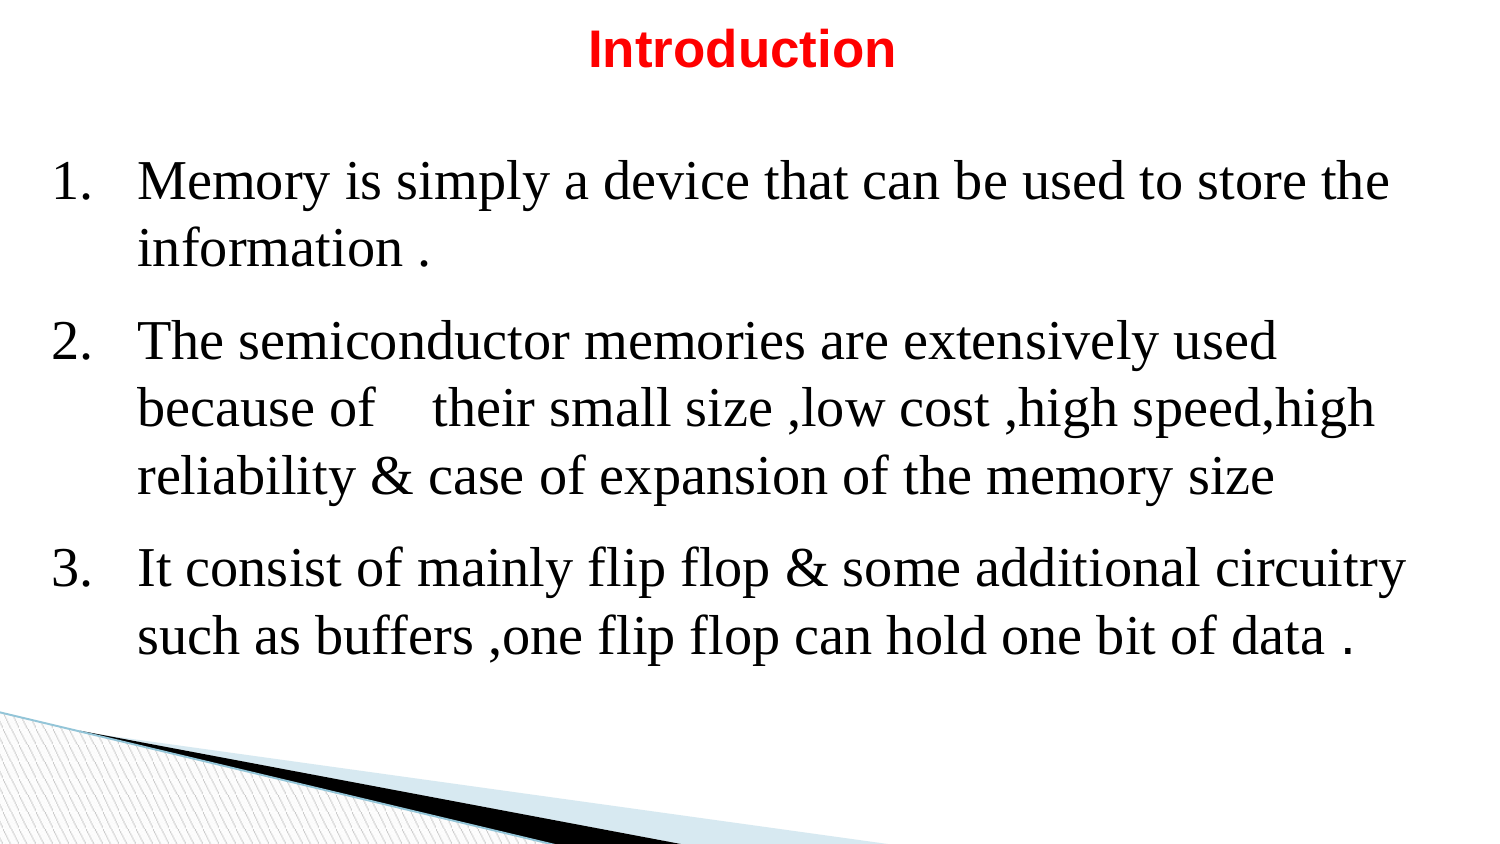

# Introduction
Memory is simply a device that can be used to store the   information .
The semiconductor memories are extensively used because of    their small size ,low cost ,high speed,high reliability & case of expansion of the memory size
It consist of mainly flip flop & some additional circuitry such as buffers ,one flip flop can hold one bit of data .